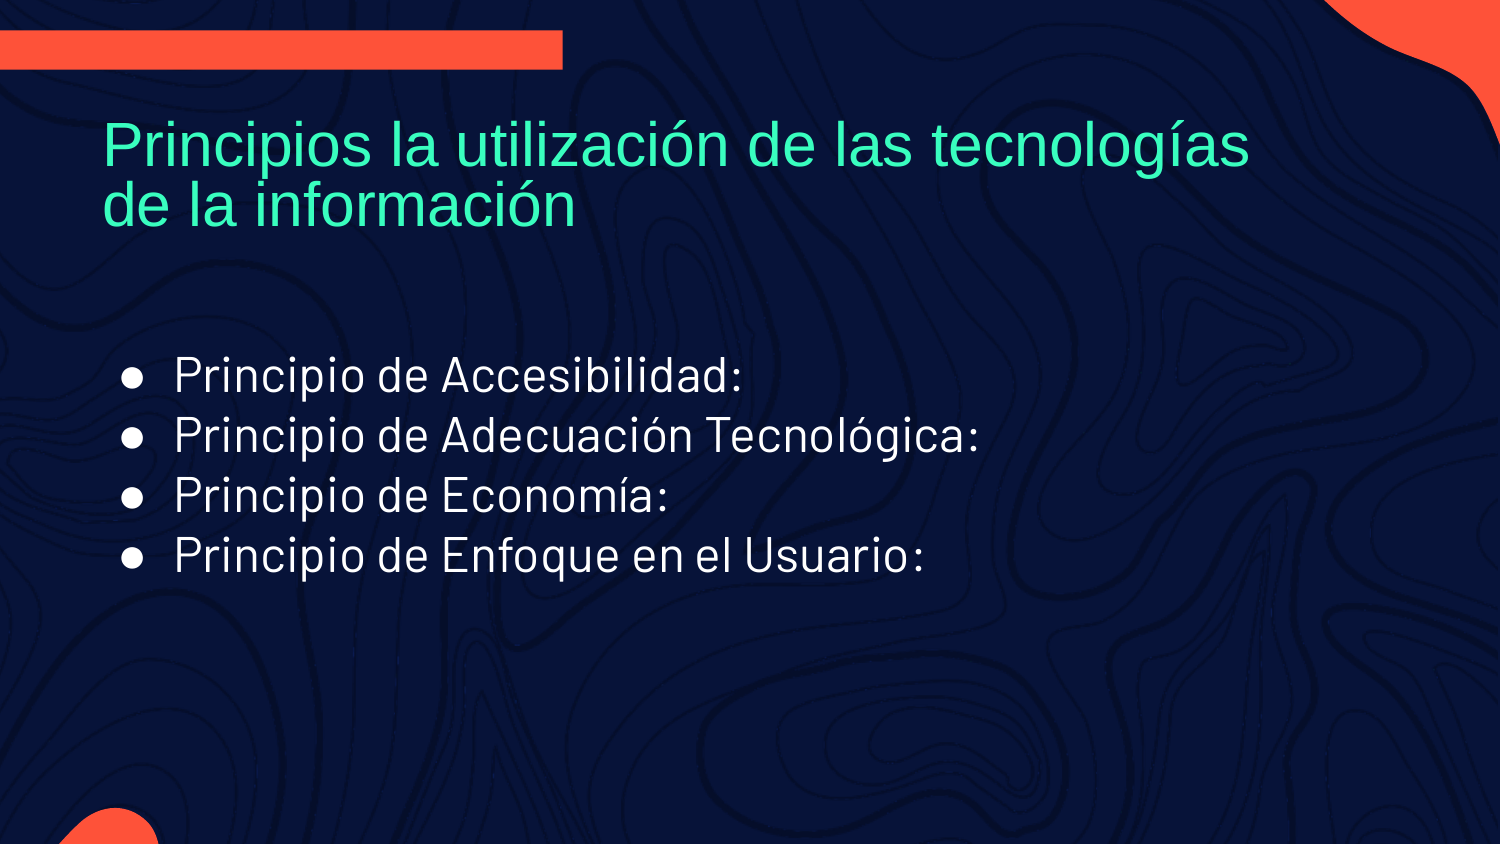

# Principios la utilización de las tecnologías de la información
Principio de Accesibilidad:
Principio de Adecuación Tecnológica:
Principio de Economía:
Principio de Enfoque en el Usuario: